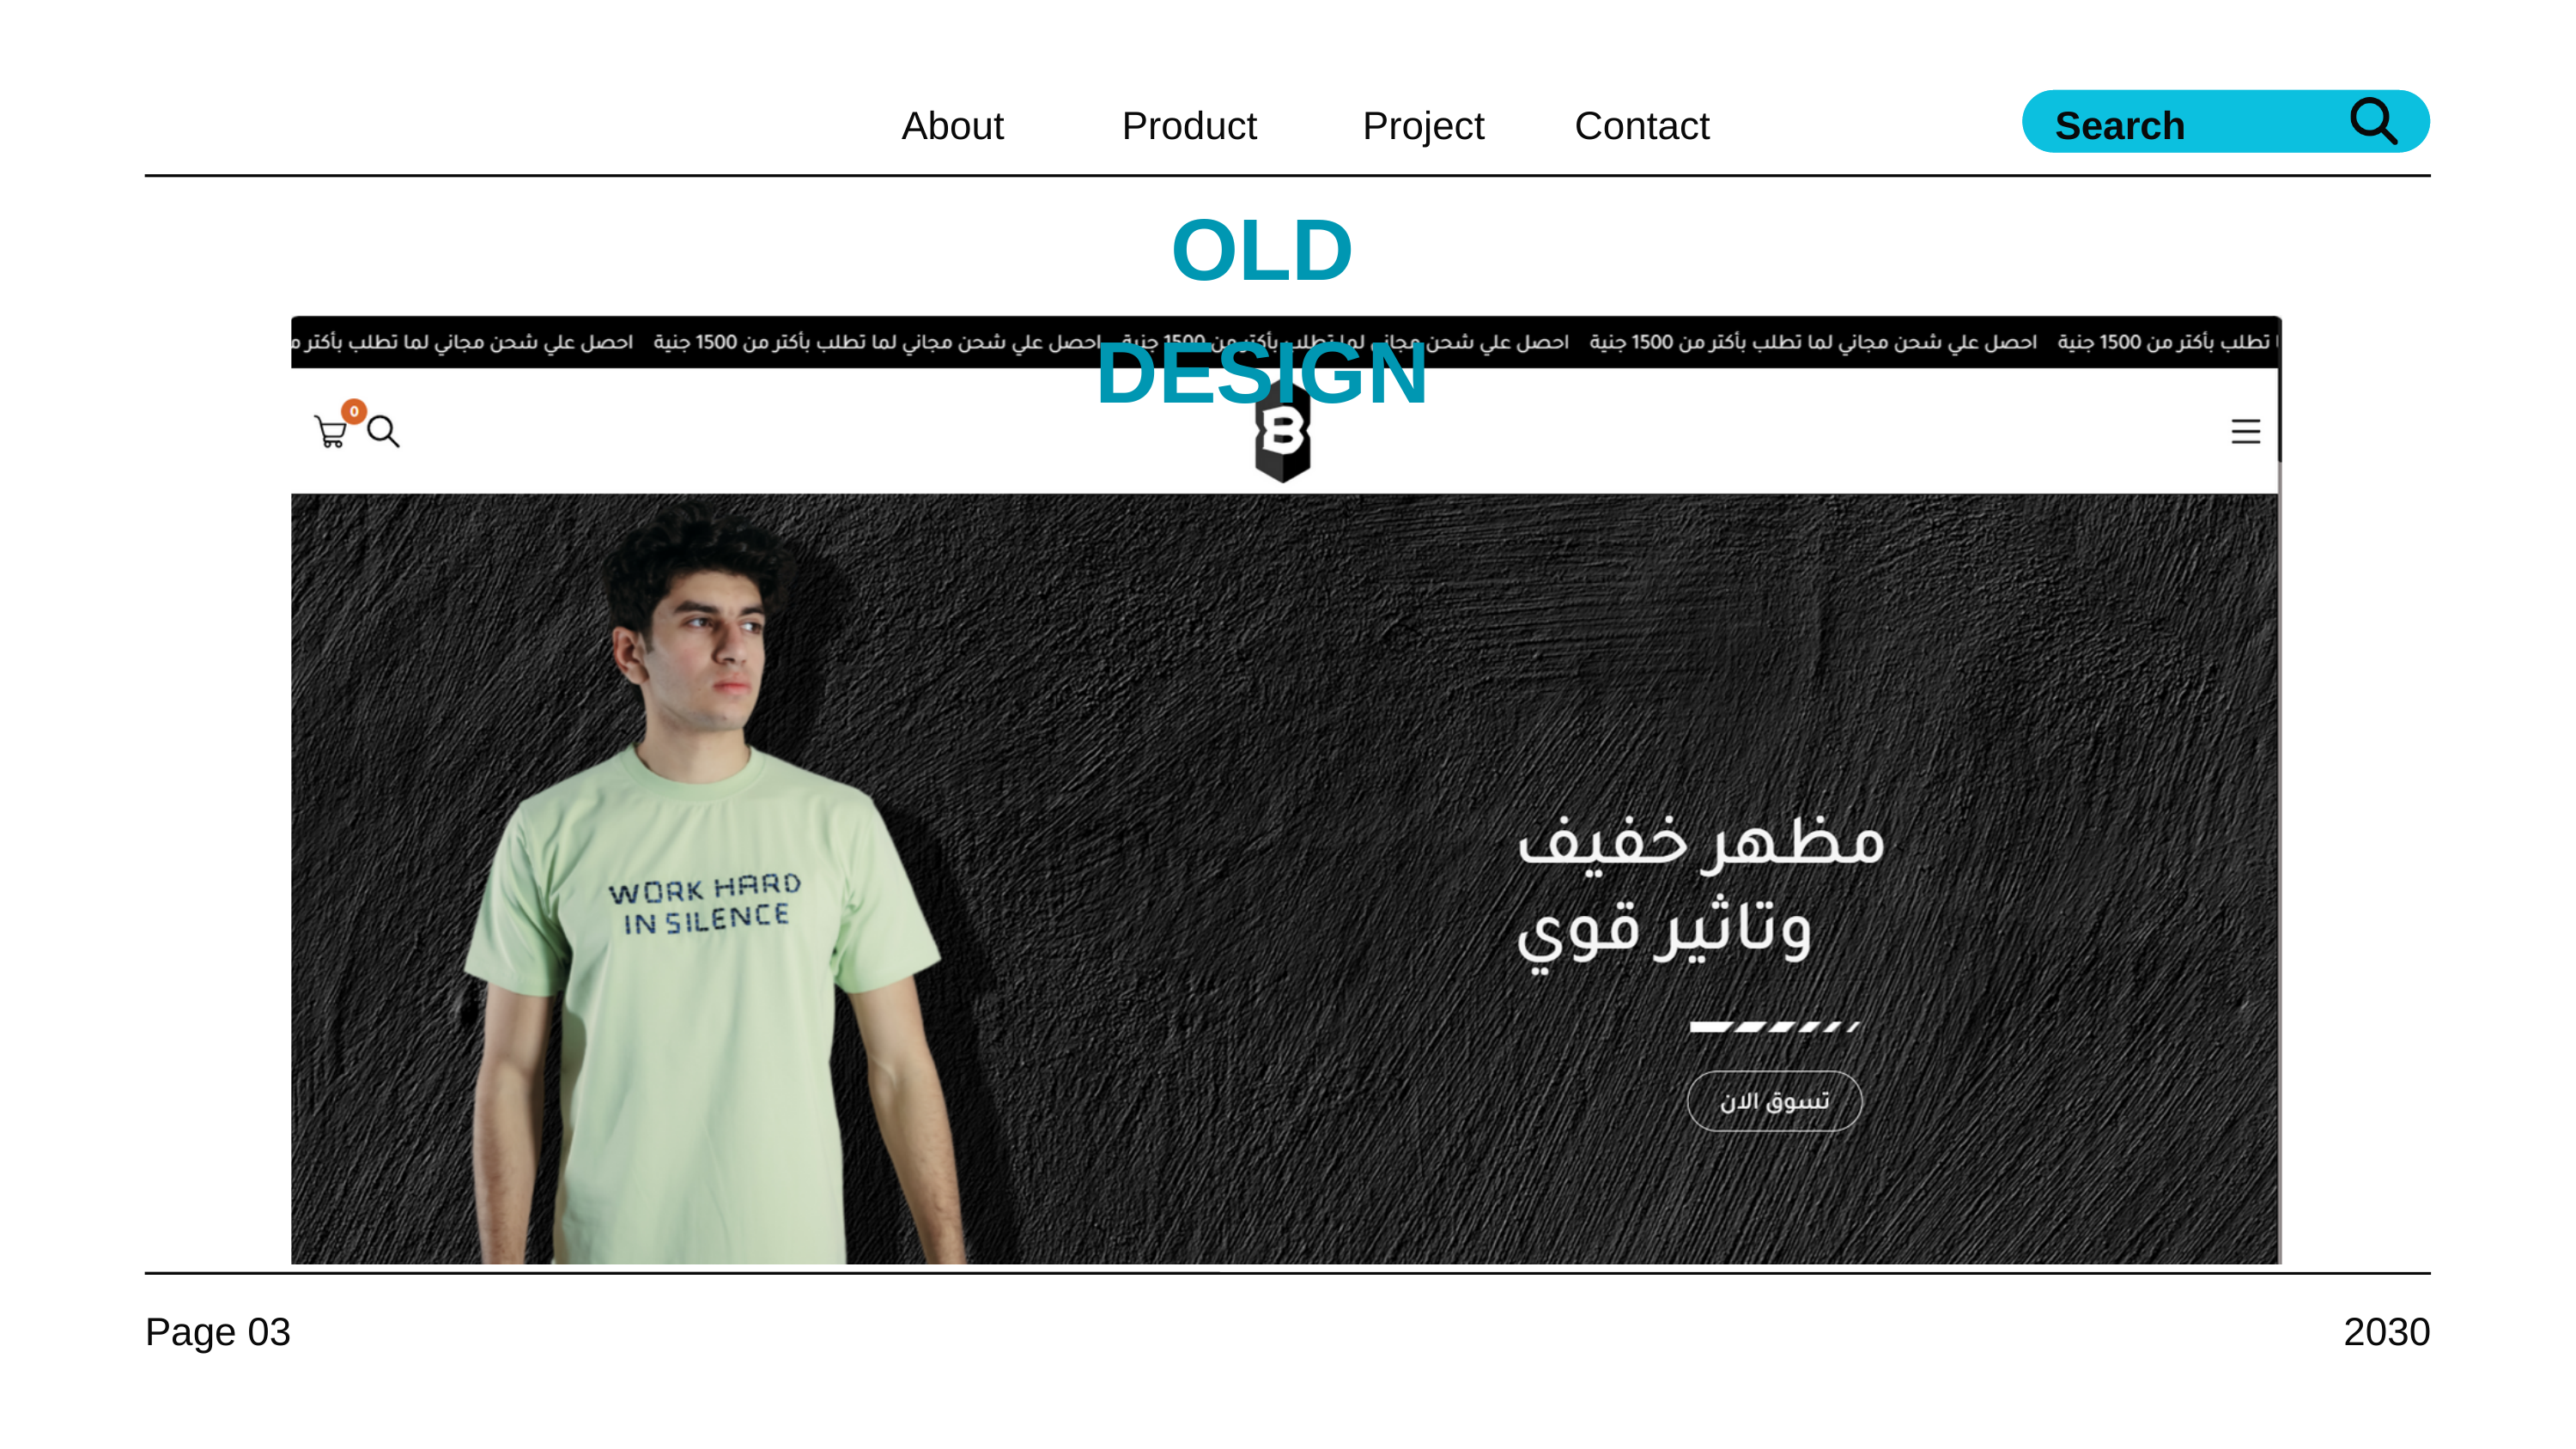

About
Product
Project
Contact
Search

OLD DESIGN

Page 03
2030